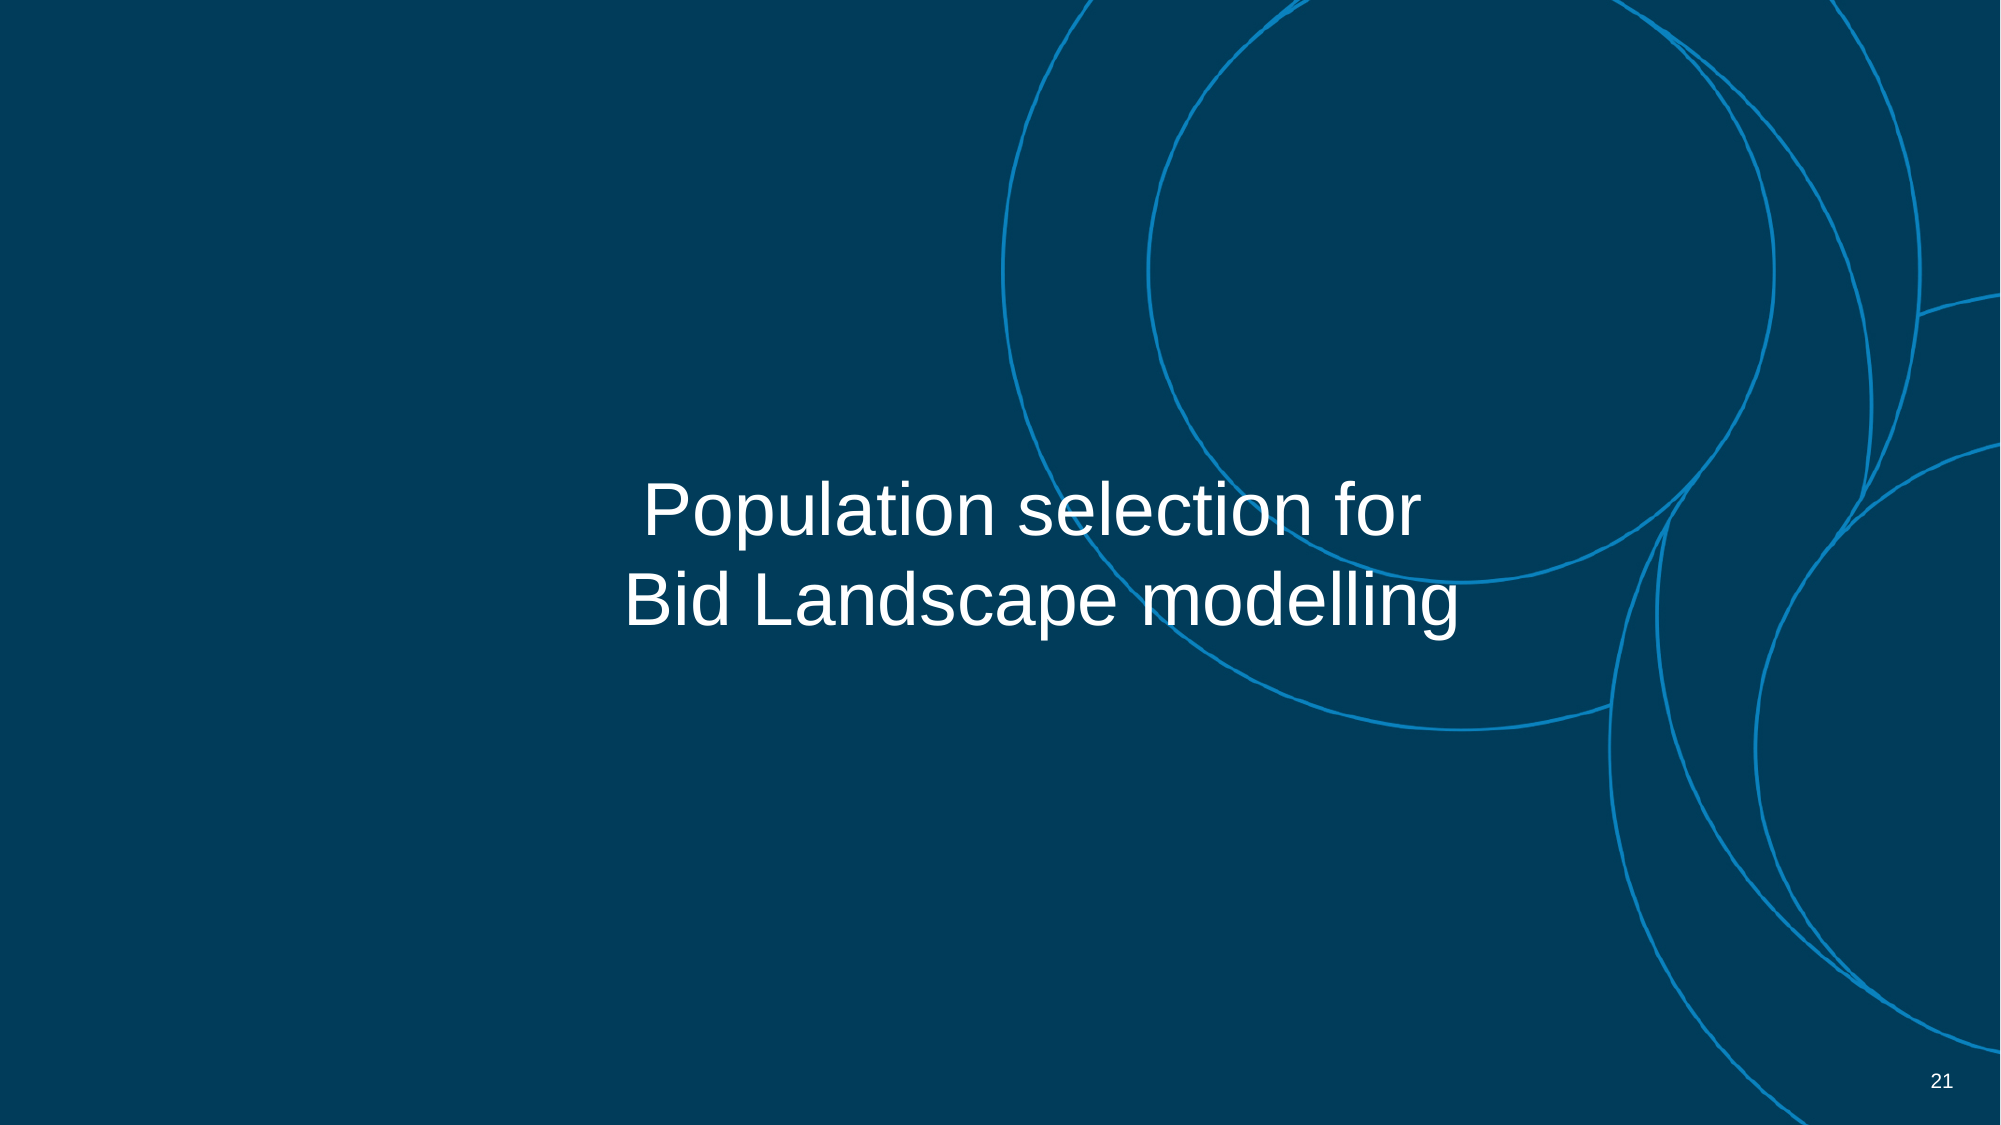

# Population selection for Bid Landscape modelling
21